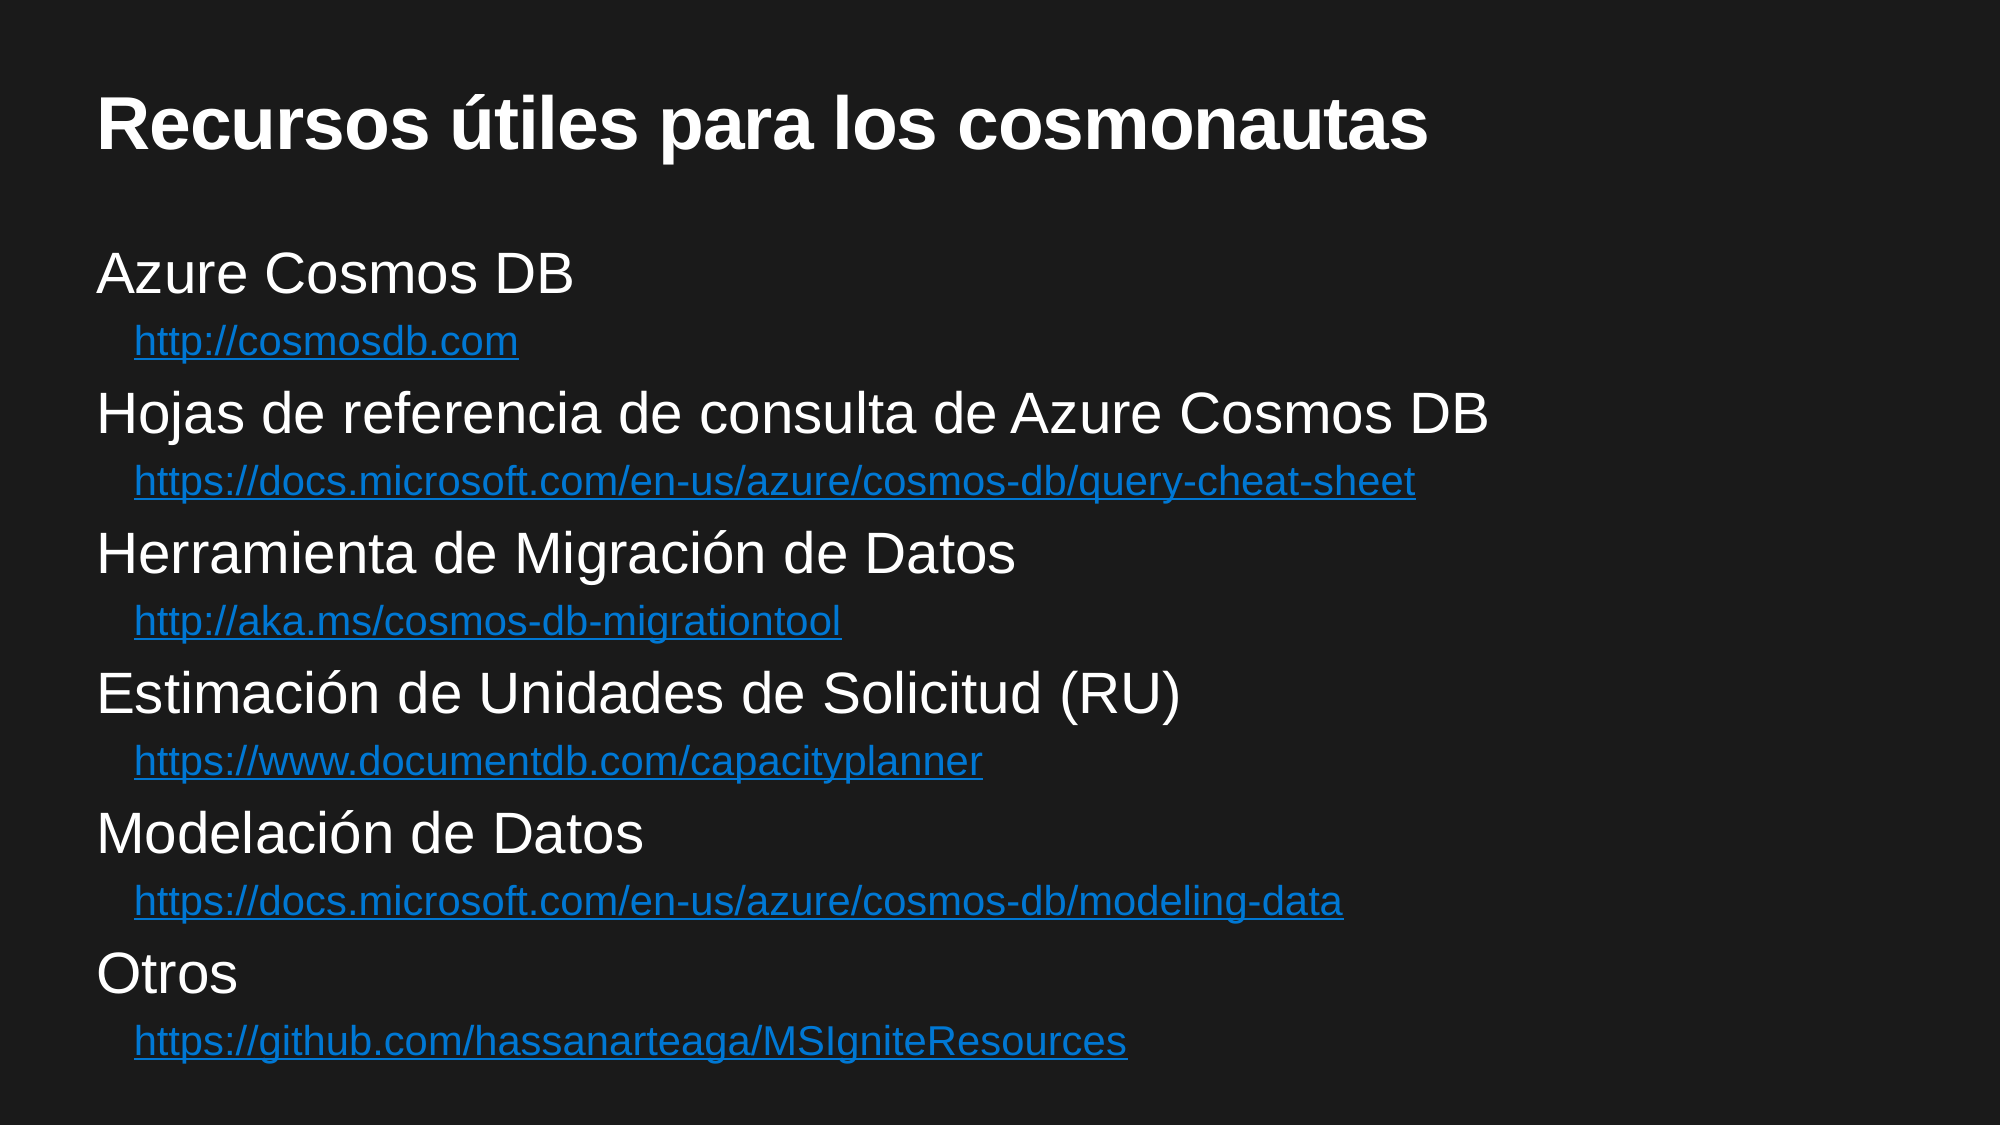

# Recursos útiles para los cosmonautas
Azure Cosmos DB
http://cosmosdb.com
Hojas de referencia de consulta de Azure Cosmos DB
https://docs.microsoft.com/en-us/azure/cosmos-db/query-cheat-sheet
Herramienta de Migración de Datos
http://aka.ms/cosmos-db-migrationtool
Estimación de Unidades de Solicitud (RU)
https://www.documentdb.com/capacityplanner
Modelación de Datos
https://docs.microsoft.com/en-us/azure/cosmos-db/modeling-data
Otros
https://github.com/hassanarteaga/MSIgniteResources